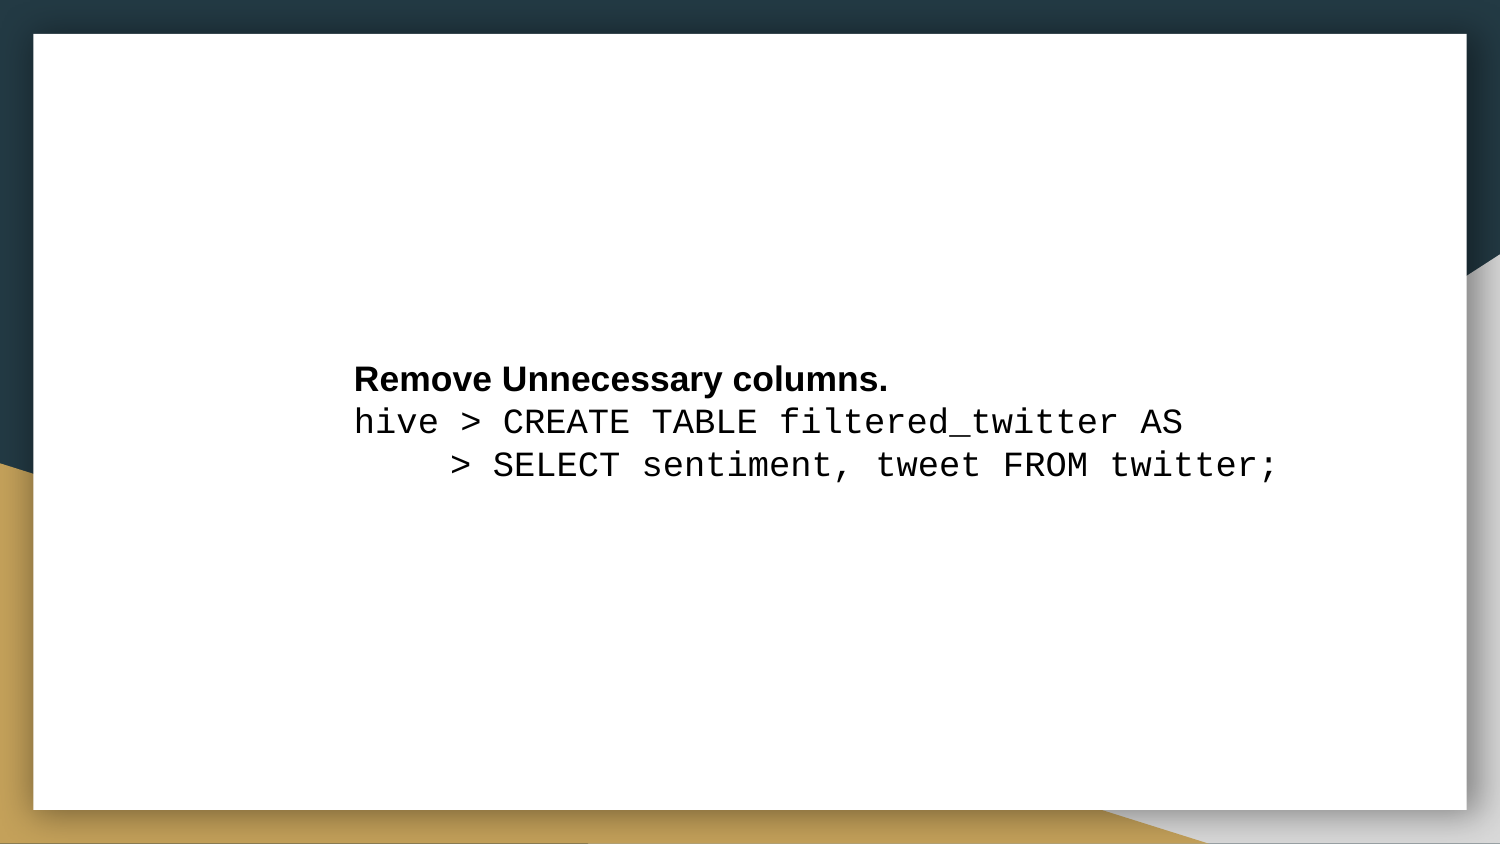

Remove Unnecessary columns.
hive > CREATE TABLE filtered_twitter AS
 > SELECT sentiment, tweet FROM twitter;